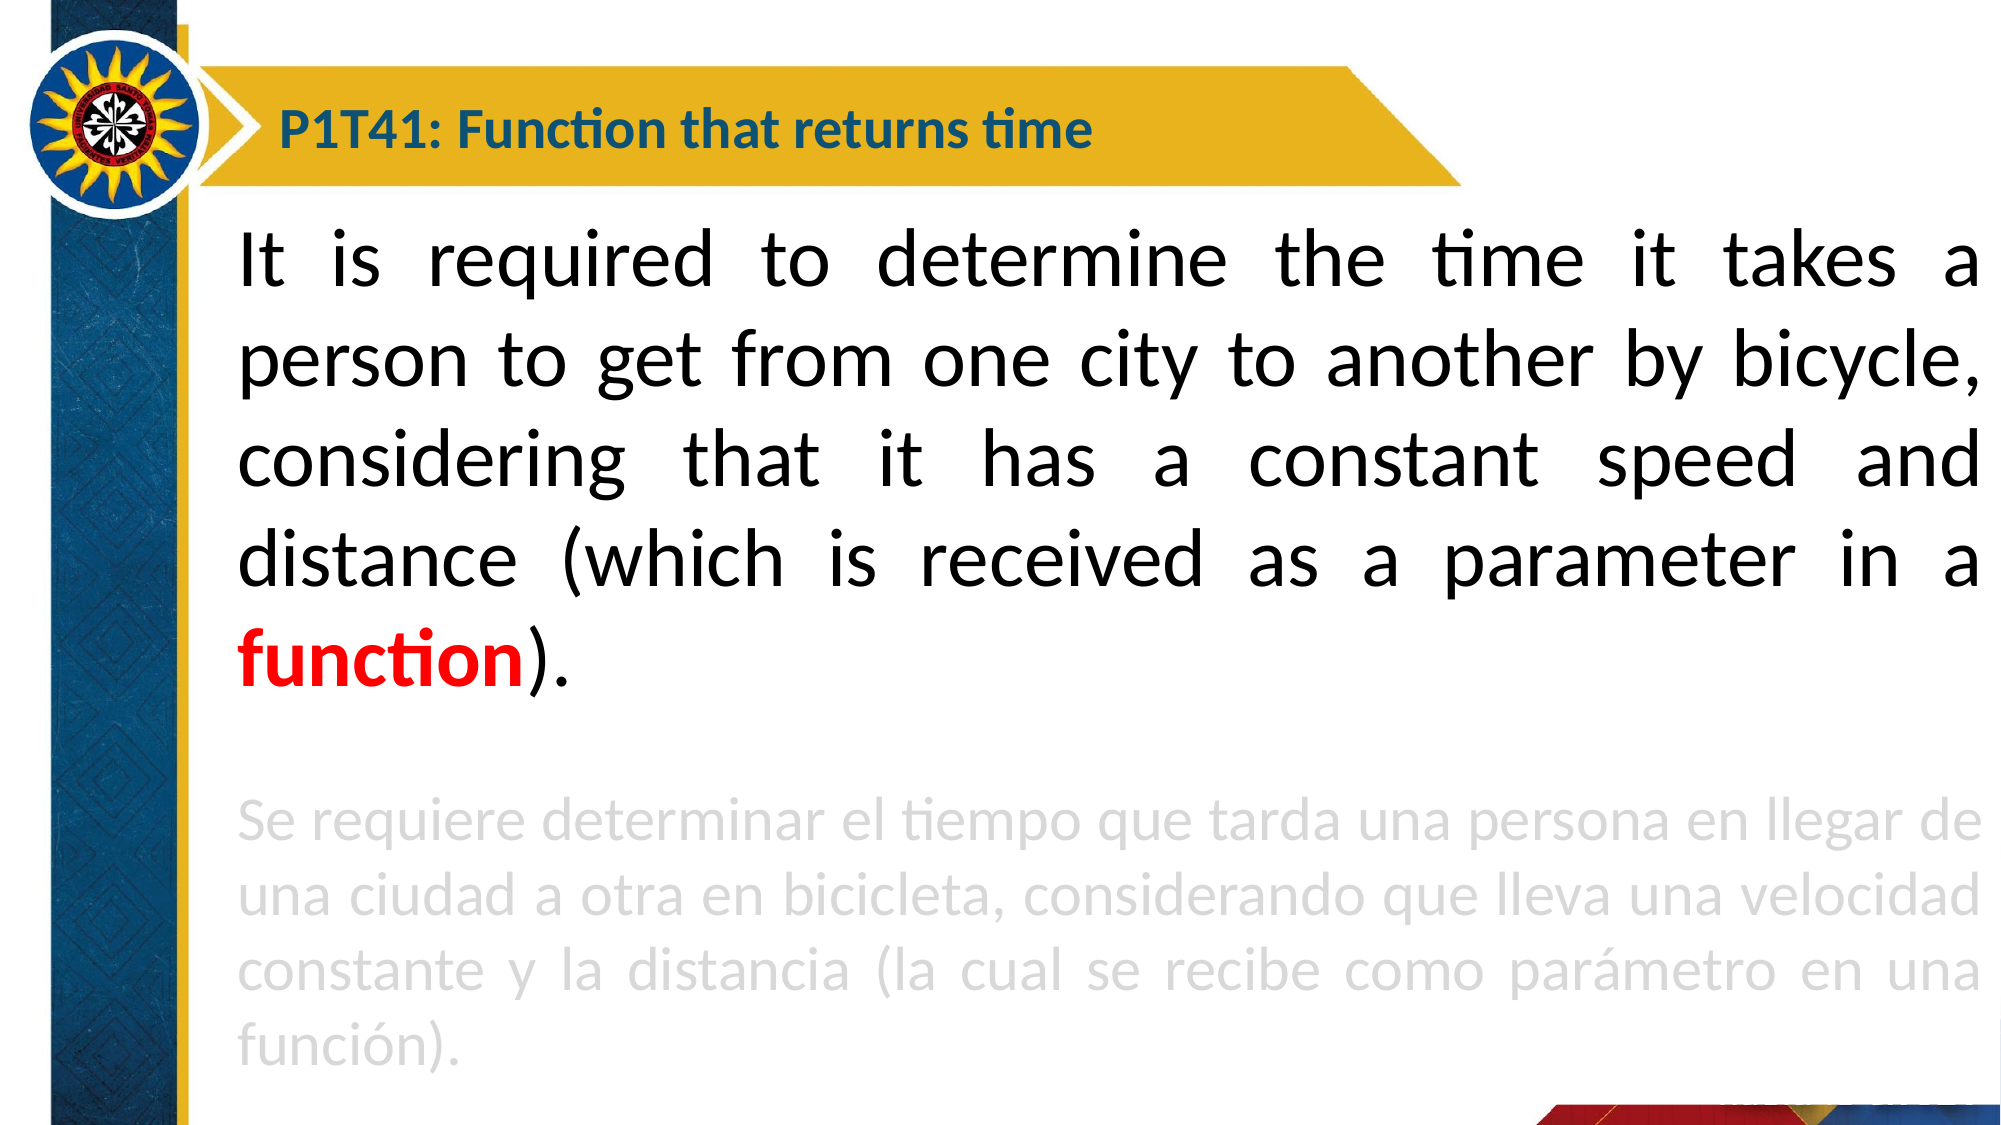

P1T41: Function that returns time
It is required to determine the time it takes a person to get from one city to another by bicycle, considering that it has a constant speed and distance (which is received as a parameter in a function).

Se requiere determinar el tiempo que tarda una persona en llegar de una ciudad a otra en bicicleta, considerando que lleva una velocidad constante y la distancia (la cual se recibe como parámetro en una función).